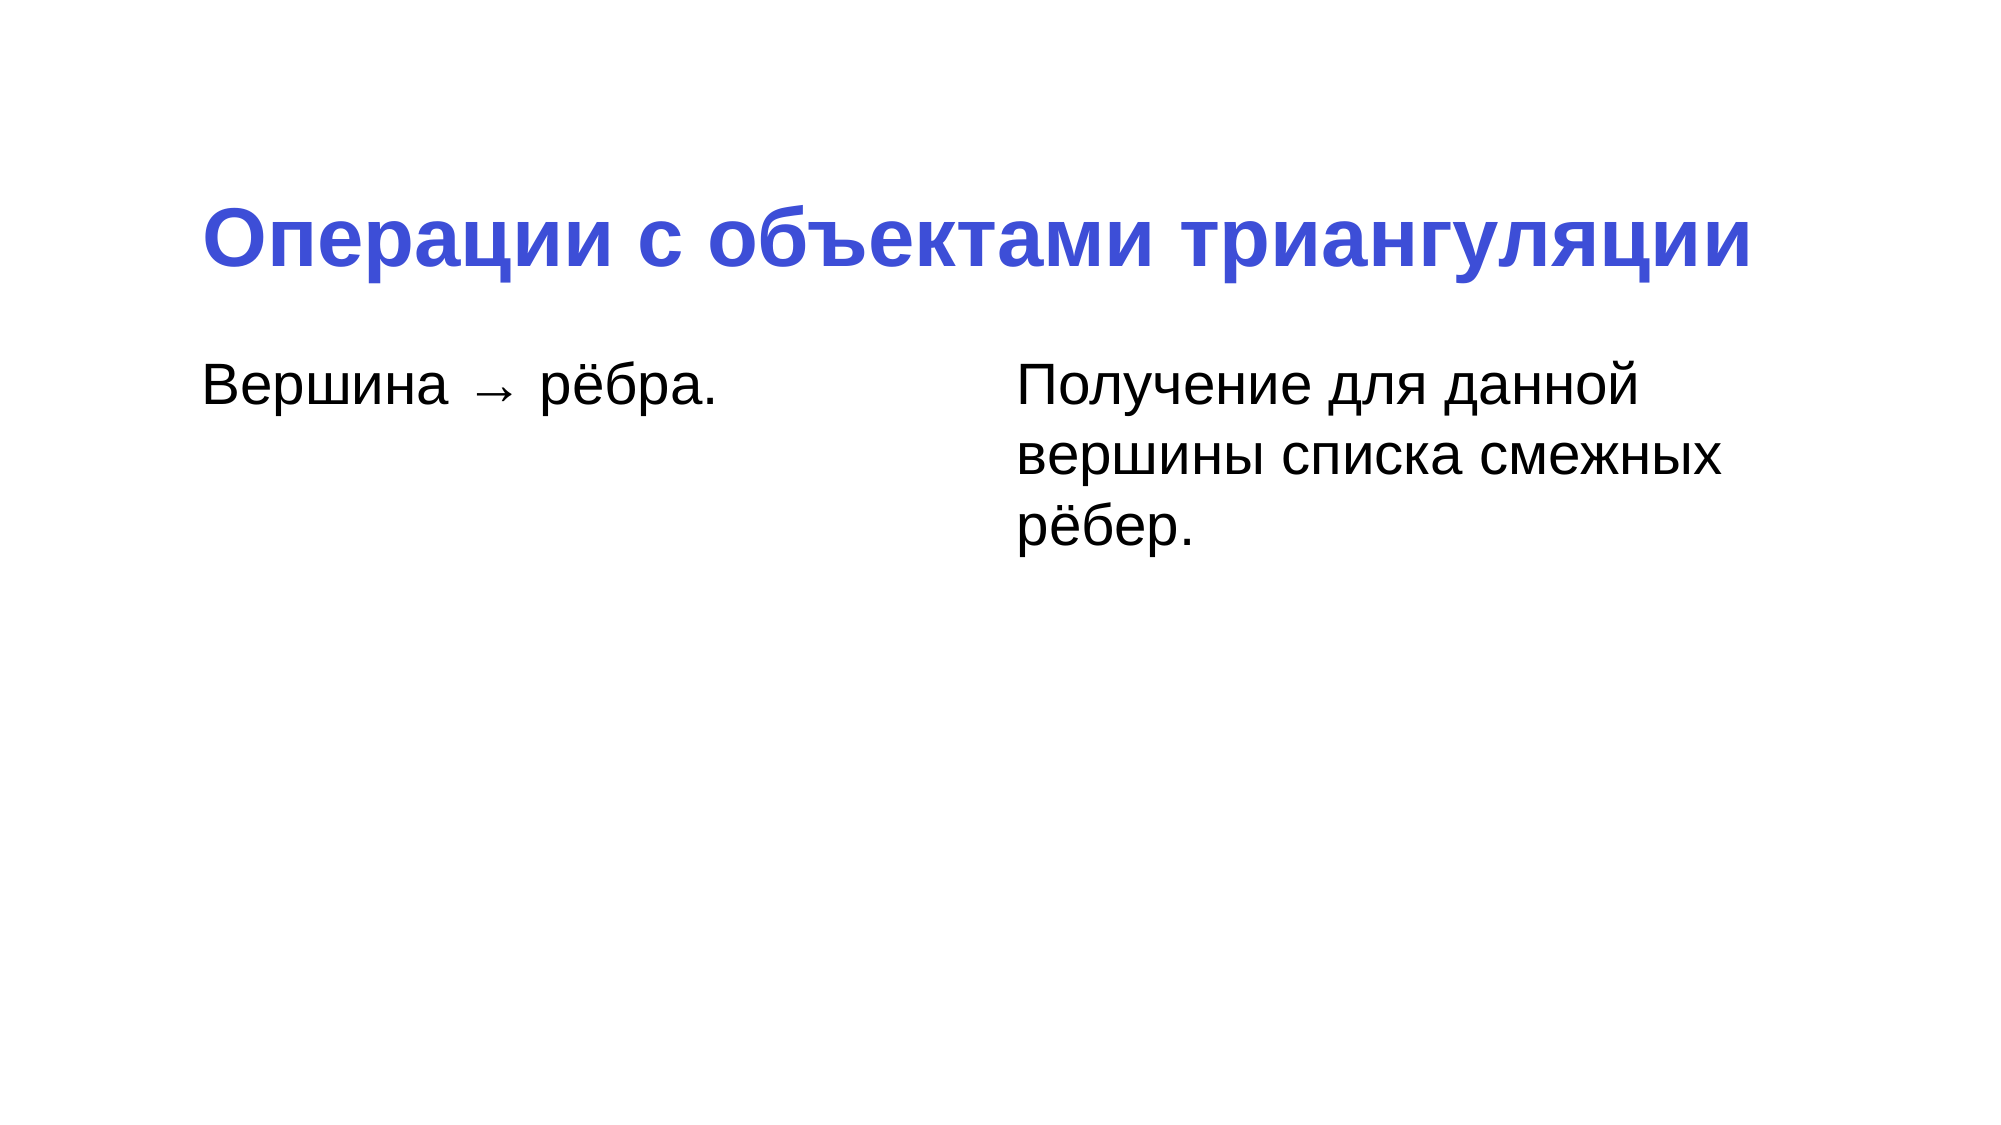

Операции с объектами триангуляции
Вершина → рёбра.
Получение для данной вершины списка смежных рёбер.